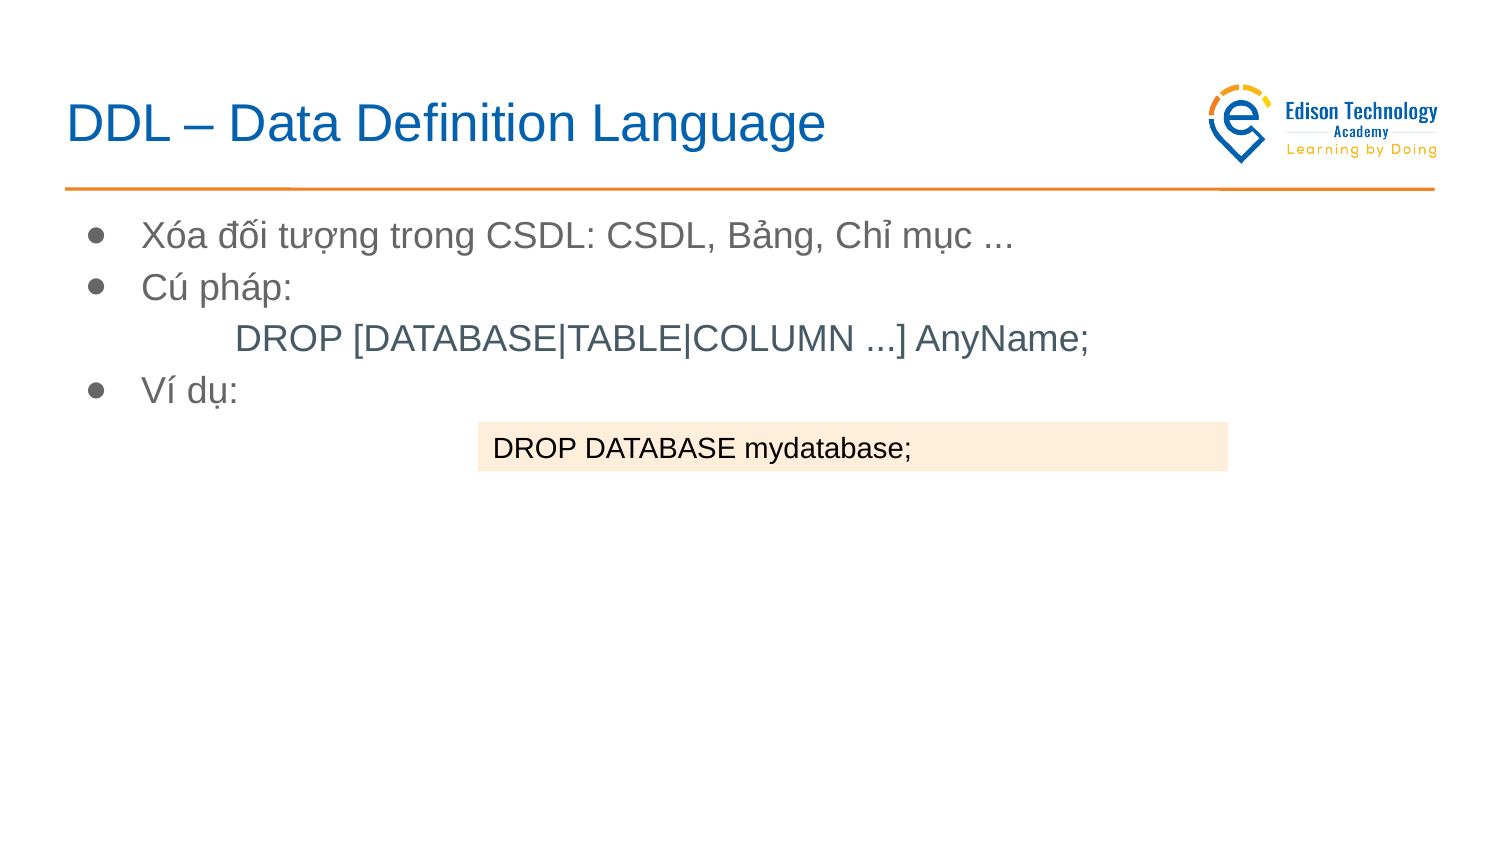

# DDL – Data Definition Language
Xóa đối tượng trong CSDL: CSDL, Bảng, Chỉ mục ...
Cú pháp:
	DROP [DATABASE|TABLE|COLUMN ...] AnyName;
Ví dụ:

DROP DATABASE mydatabase;